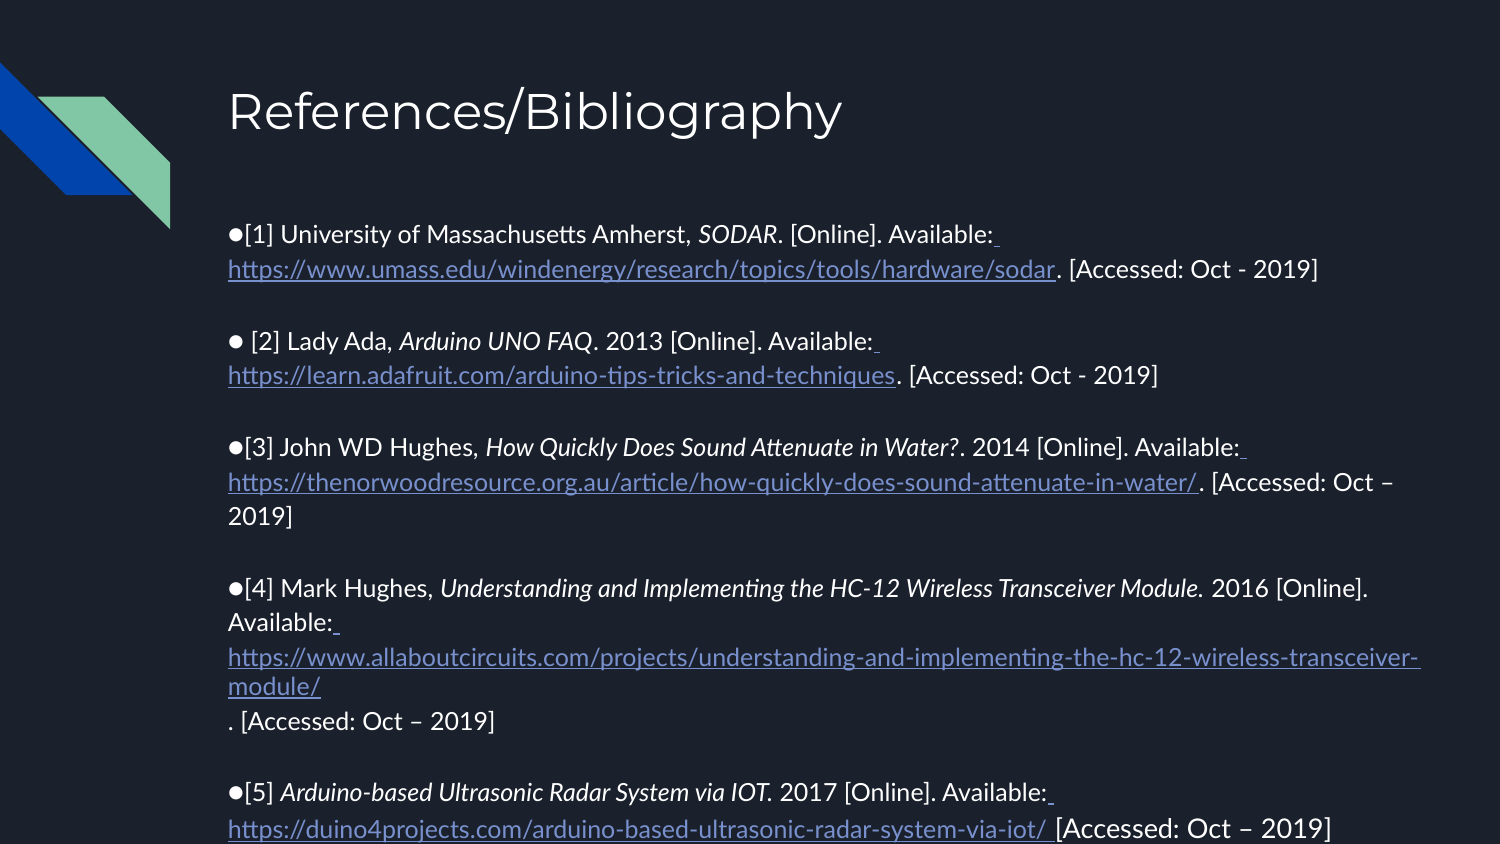

# References/Bibliography
●[1] University of Massachusetts Amherst, SODAR. [Online]. Available: https://www.umass.edu/windenergy/research/topics/tools/hardware/sodar. [Accessed: Oct - 2019]

● [2] Lady Ada, Arduino UNO FAQ. 2013 [Online]. Available: https://learn.adafruit.com/arduino-tips-tricks-and-techniques. [Accessed: Oct - 2019]

●[3] John WD Hughes, How Quickly Does Sound Attenuate in Water?. 2014 [Online]. Available: https://thenorwoodresource.org.au/article/how-quickly-does-sound-attenuate-in-water/. [Accessed: Oct – 2019]

●[4] Mark Hughes, Understanding and Implementing the HC-12 Wireless Transceiver Module. 2016 [Online]. Available: https://www.allaboutcircuits.com/projects/understanding-and-implementing-the-hc-12-wireless-transceiver-module/. [Accessed: Oct – 2019]

●[5] Arduino-based Ultrasonic Radar System via IOT. 2017 [Online]. Available: https://duino4projects.com/arduino-based-ultrasonic-radar-system-via-iot/ [Accessed: Oct – 2019]